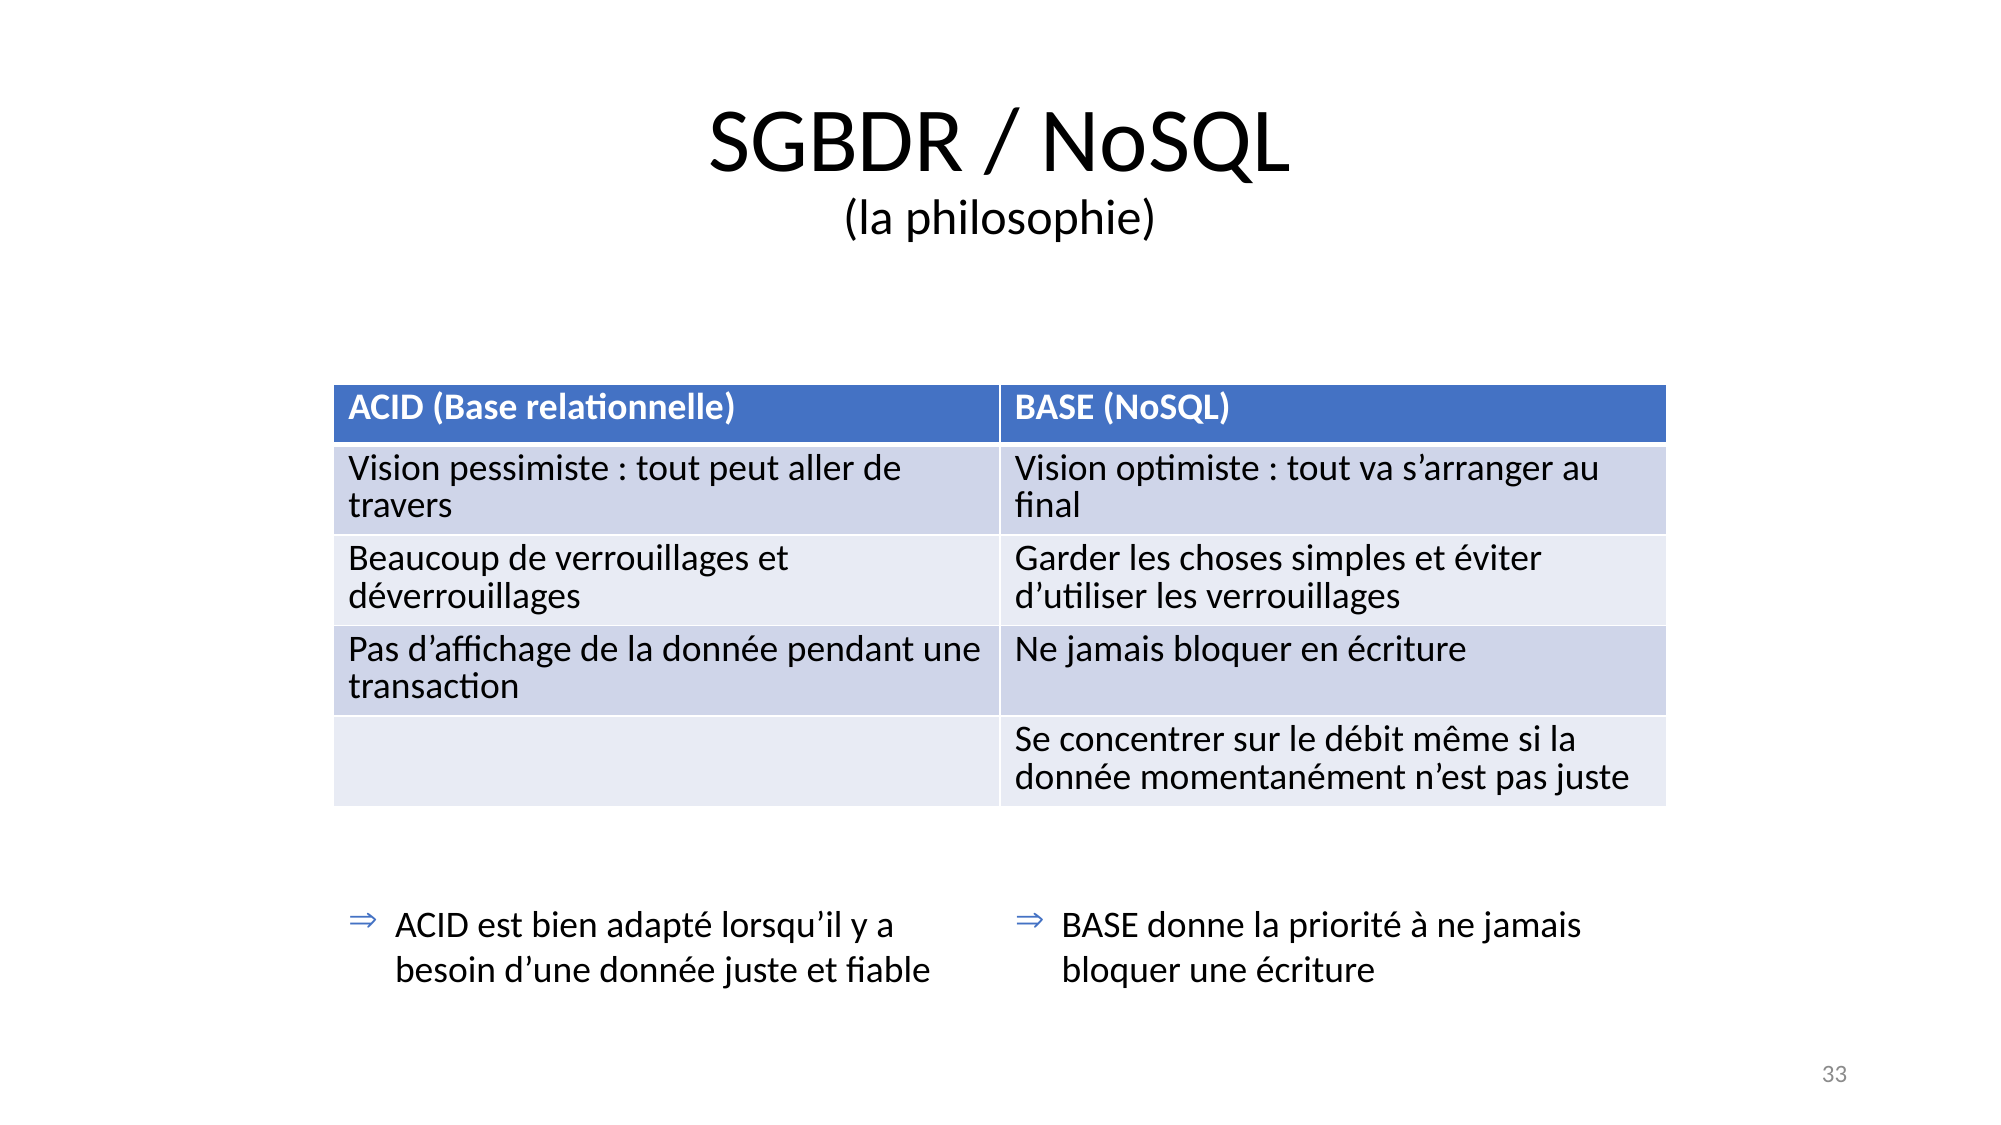

# SGBDR / NoSQL (la philosophie)
| ACID (Base relationnelle) | BASE (NoSQL) |
| --- | --- |
| Vision pessimiste : tout peut aller de travers | Vision optimiste : tout va s’arranger au final |
| Beaucoup de verrouillages et déverrouillages | Garder les choses simples et éviter d’utiliser les verrouillages |
| Pas d’affichage de la donnée pendant une transaction | Ne jamais bloquer en écriture |
|  | Se concentrer sur le débit même si la donnée momentanément n’est pas juste |
ACID est bien adapté lorsqu’il y a besoin d’une donnée juste et fiable
BASE donne la priorité à ne jamais bloquer une écriture
33